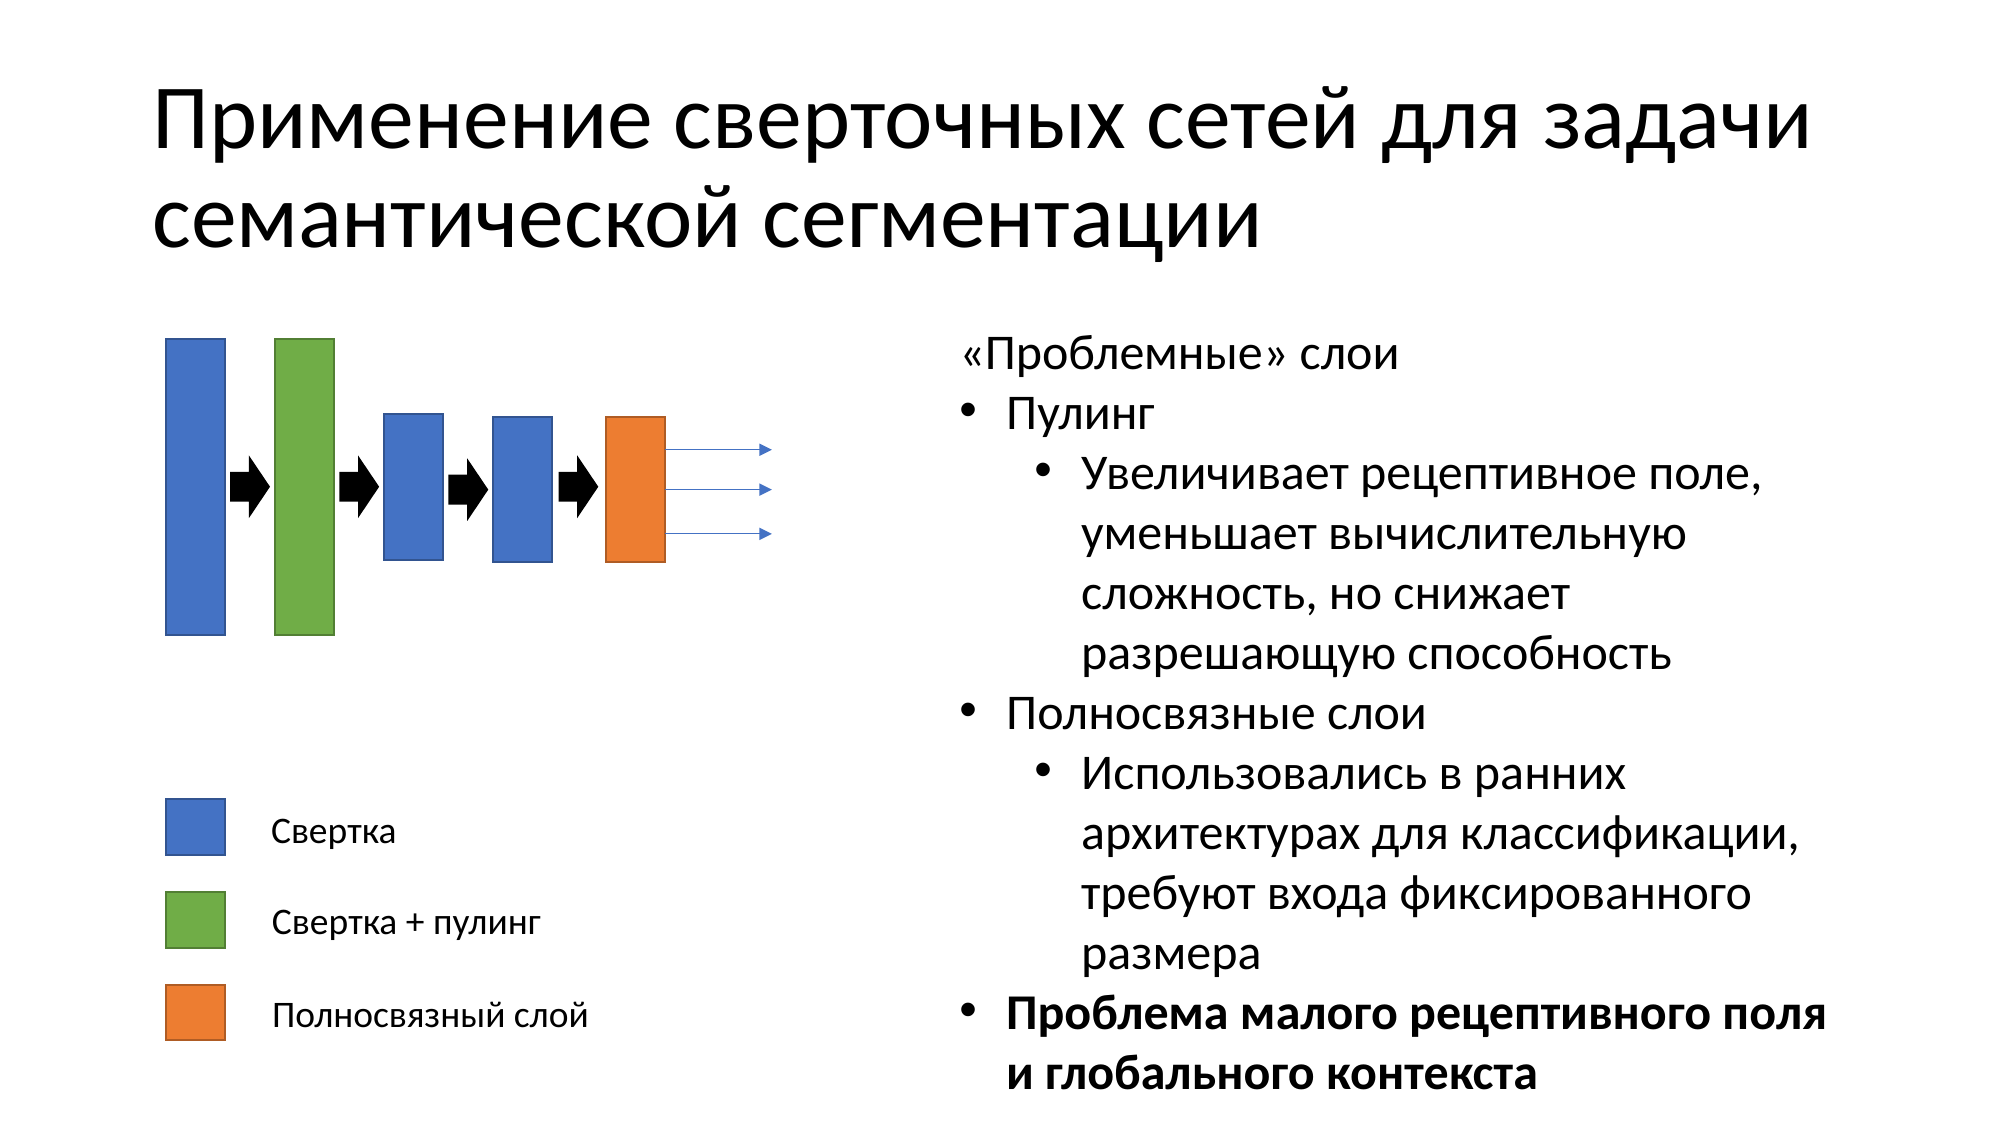

# Применение сверточных сетей для задачи семантической сегментации
«Проблемные» слои
Пулинг
Увеличивает рецептивное поле, уменьшает вычислительную сложность, но снижает разрешающую способность
Полносвязные слои
Использовались в ранних архитектурах для классификации, требуют входа фиксированного размера
Проблема малого рецептивного поля и глобального контекста

Свертка
Свертка + пулинг

Полносвязный слой